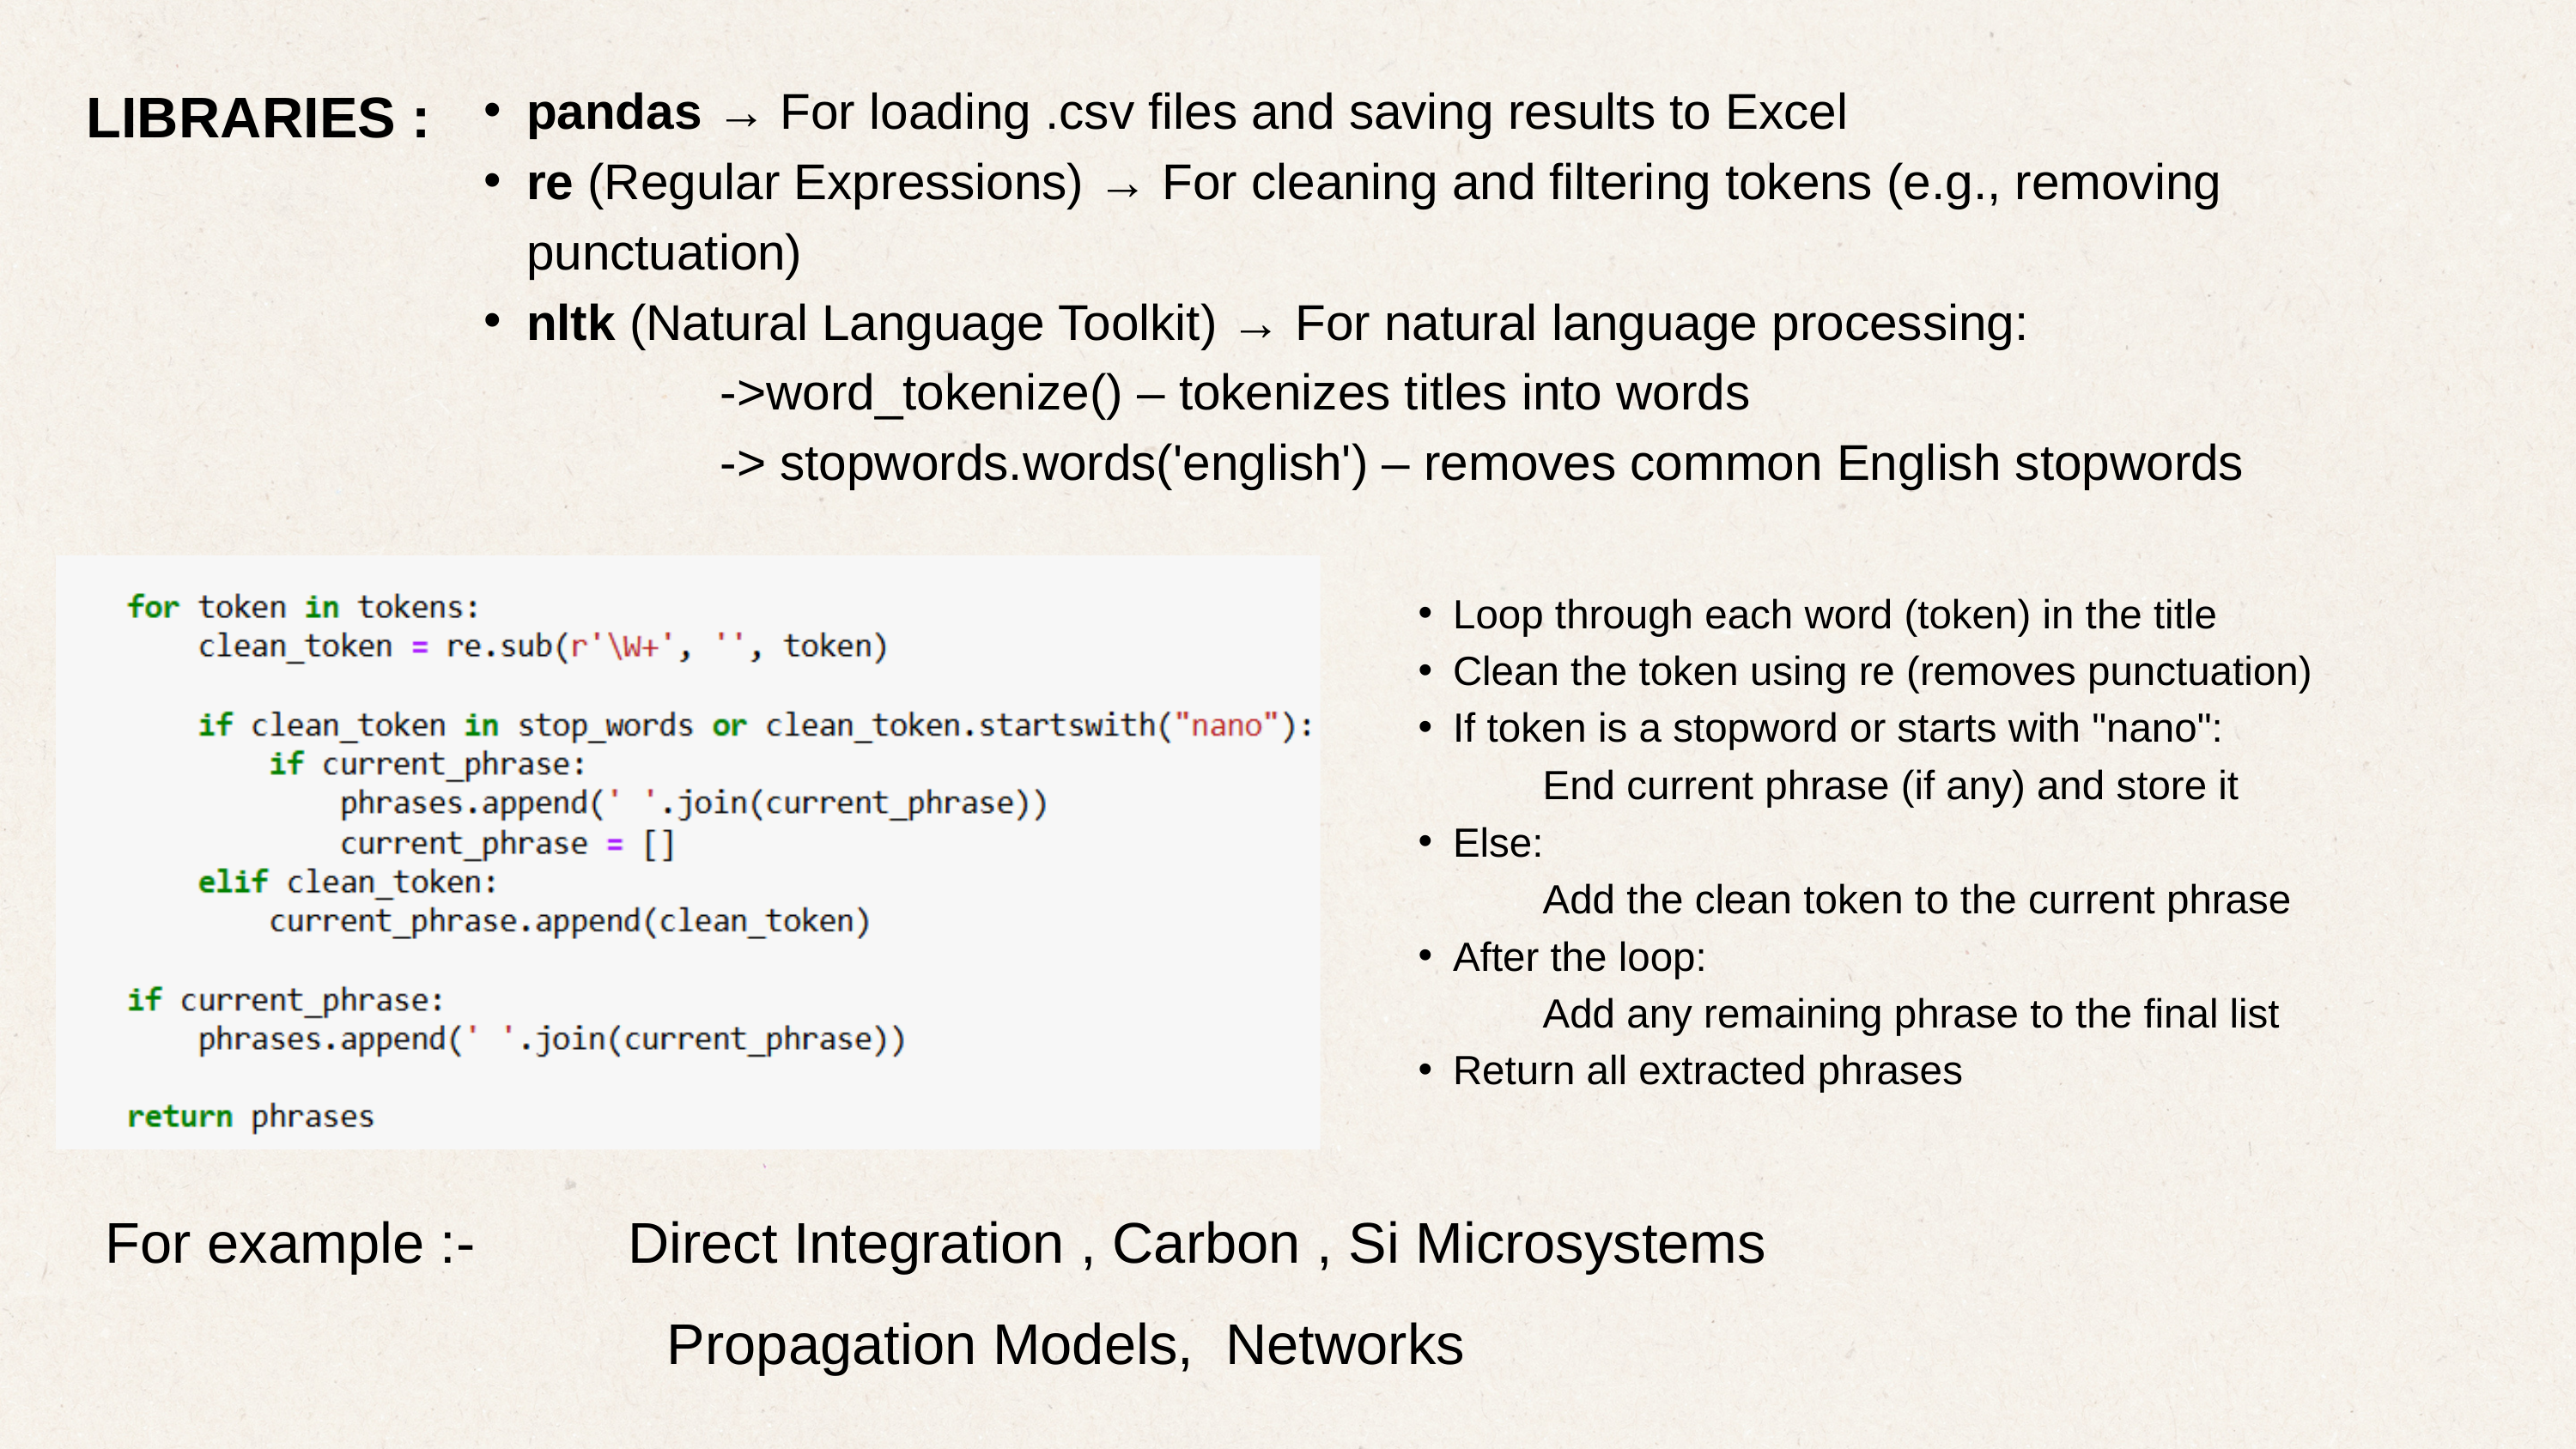

LIBRARIES :
pandas → For loading .csv files and saving results to Excel
re (Regular Expressions) → For cleaning and filtering tokens (e.g., removing punctuation)
nltk (Natural Language Toolkit) → For natural language processing:
                    ->word_tokenize() – tokenizes titles into words
                    -> stopwords.words('english') – removes common English stopwords

Loop through each word (token) in the title
Clean the token using re (removes punctuation)
If token is a stopword or starts with "nano":
              End current phrase (if any) and store it
Else:
              Add the clean token to the current phrase
After the loop:
              Add any remaining phrase to the final list
Return all extracted phrases

For example :-
Direct Integration , Carbon , Si Microsystems
Propagation Models,  Networks